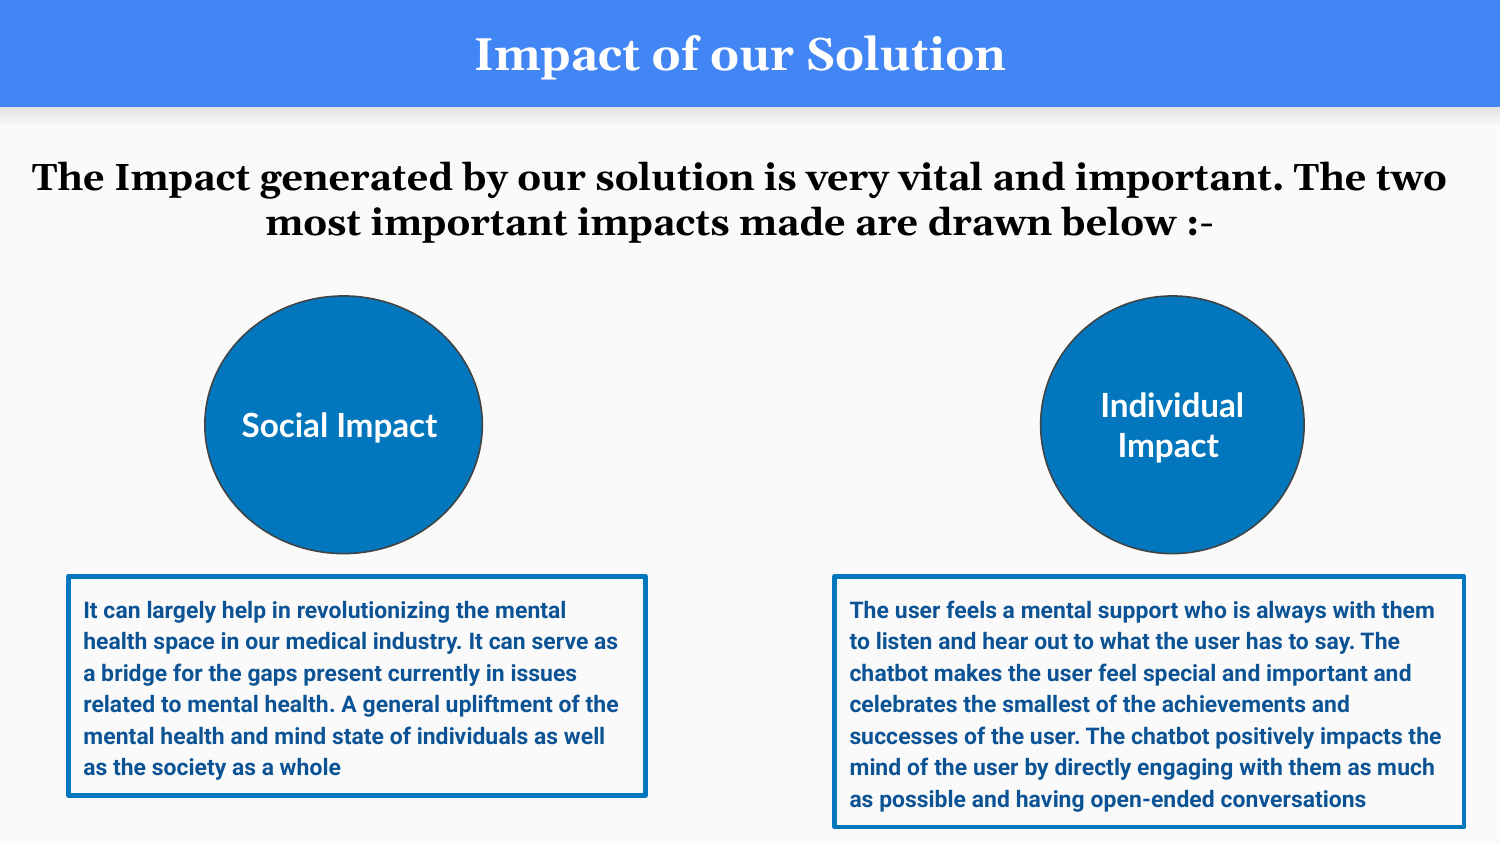

# Impact of our Solution
The Impact generated by our solution is very vital and important. The two most important impacts made are drawn below :-

Individual Impact
Social Impact
It can largely help in revolutionizing the mental health space in our medical industry. It can serve as a bridge for the gaps present currently in issues related to mental health. A general upliftment of the mental health and mind state of individuals as well as the society as a whole
The user feels a mental support who is always with them to listen and hear out to what the user has to say. The chatbot makes the user feel special and important and celebrates the smallest of the achievements and successes of the user. The chatbot positively impacts the mind of the user by directly engaging with them as much as possible and having open-ended conversations